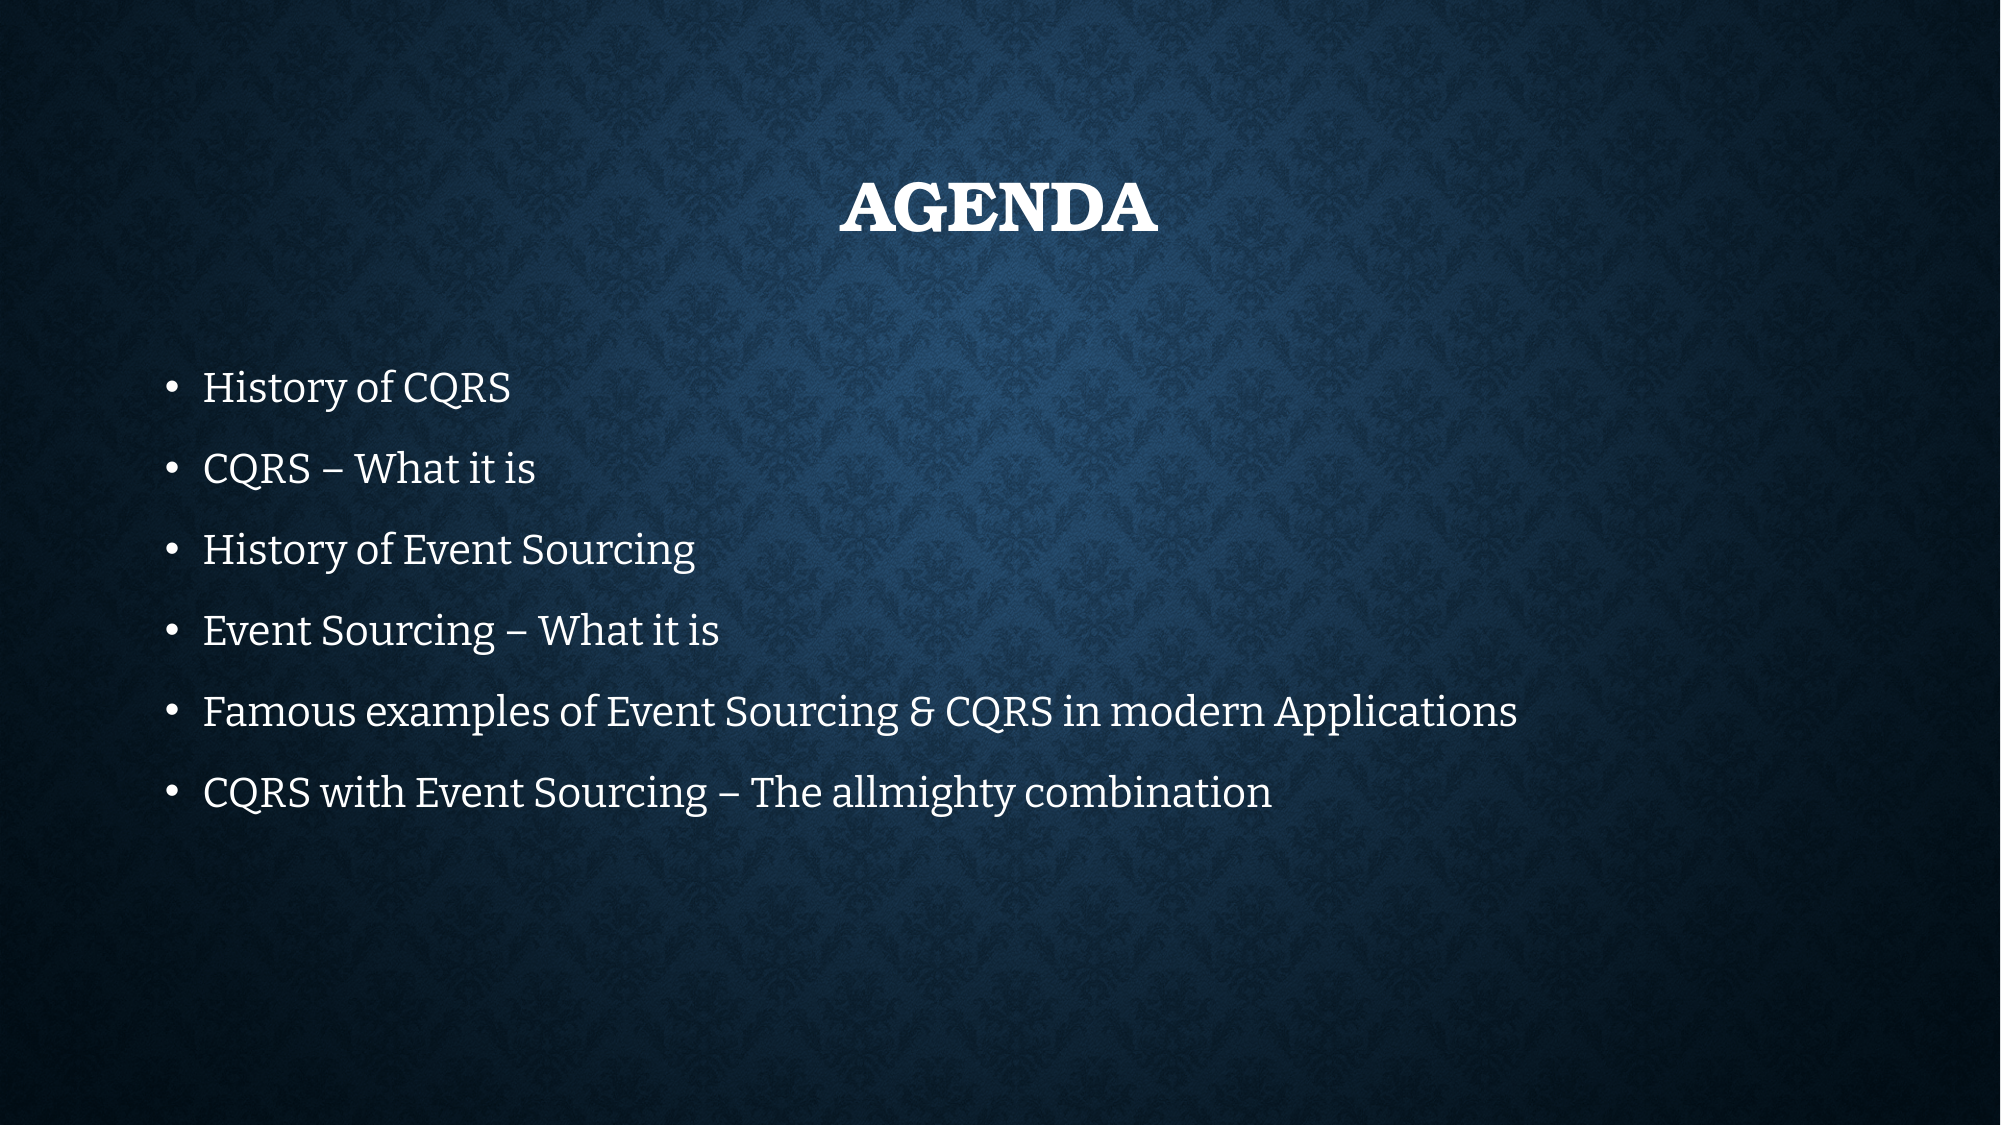

# Agenda
History of CQRS
CQRS – What it is
History of Event Sourcing
Event Sourcing – What it is
Famous examples of Event Sourcing & CQRS in modern Applications
CQRS with Event Sourcing – The allmighty combination